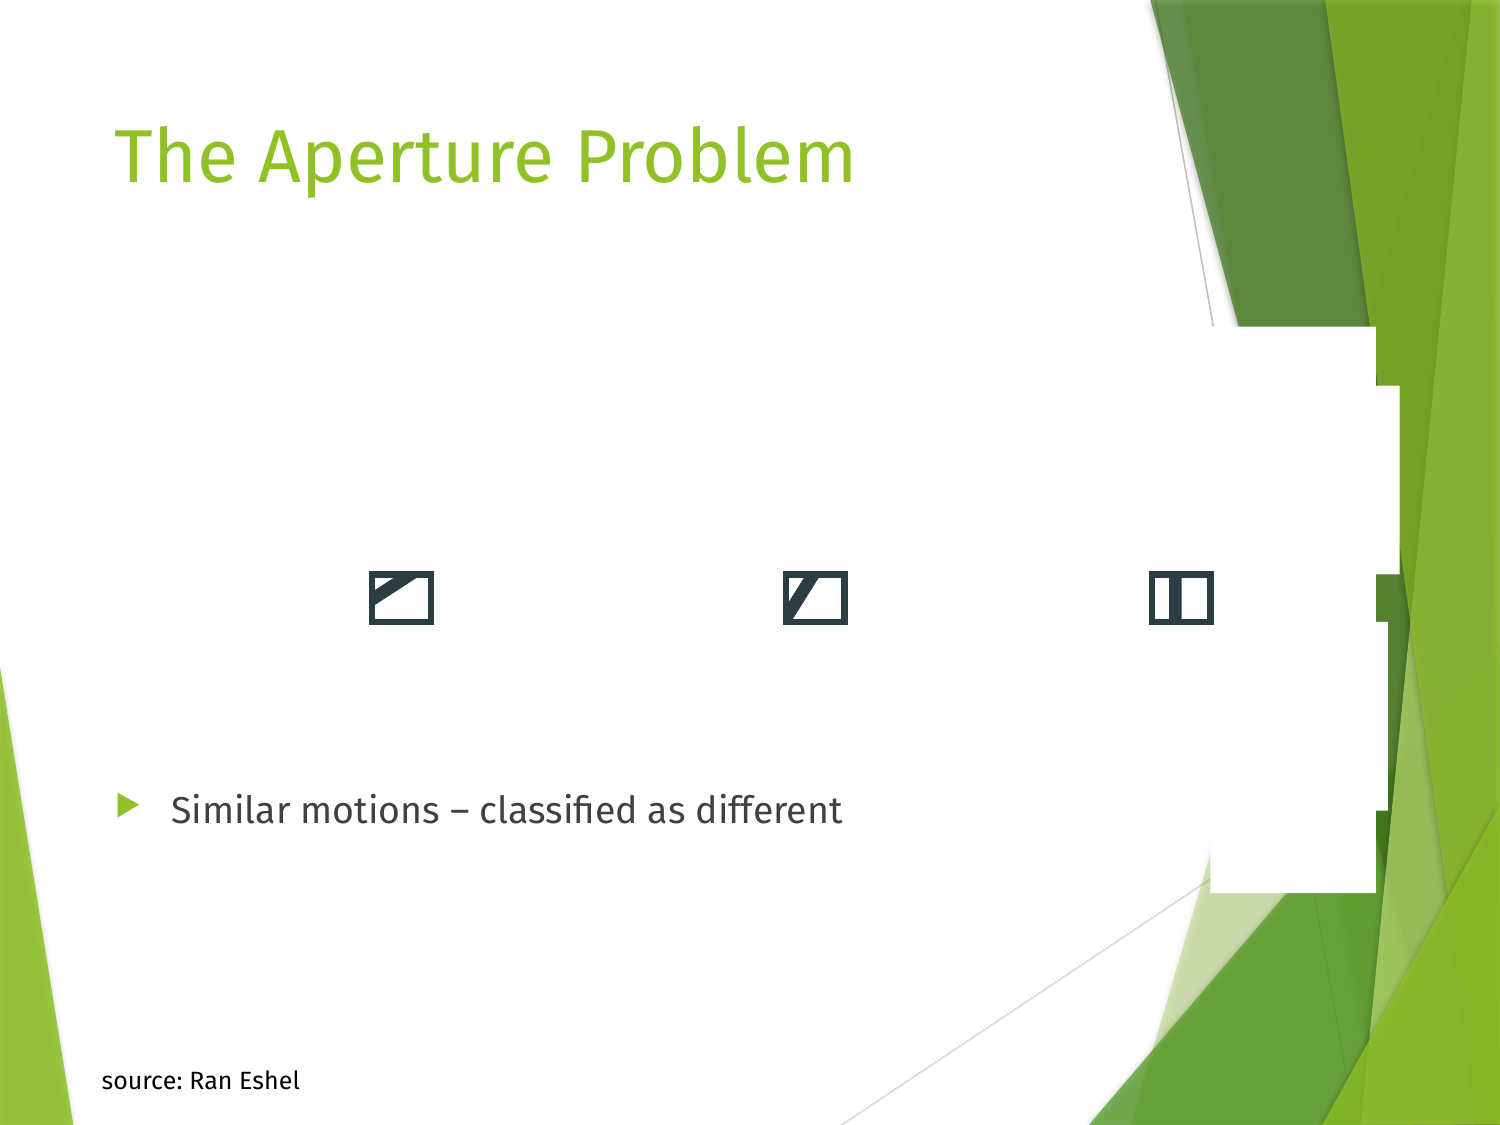

# The Aperture Problem

Similar motions – classified as different

source: Ran Eshel